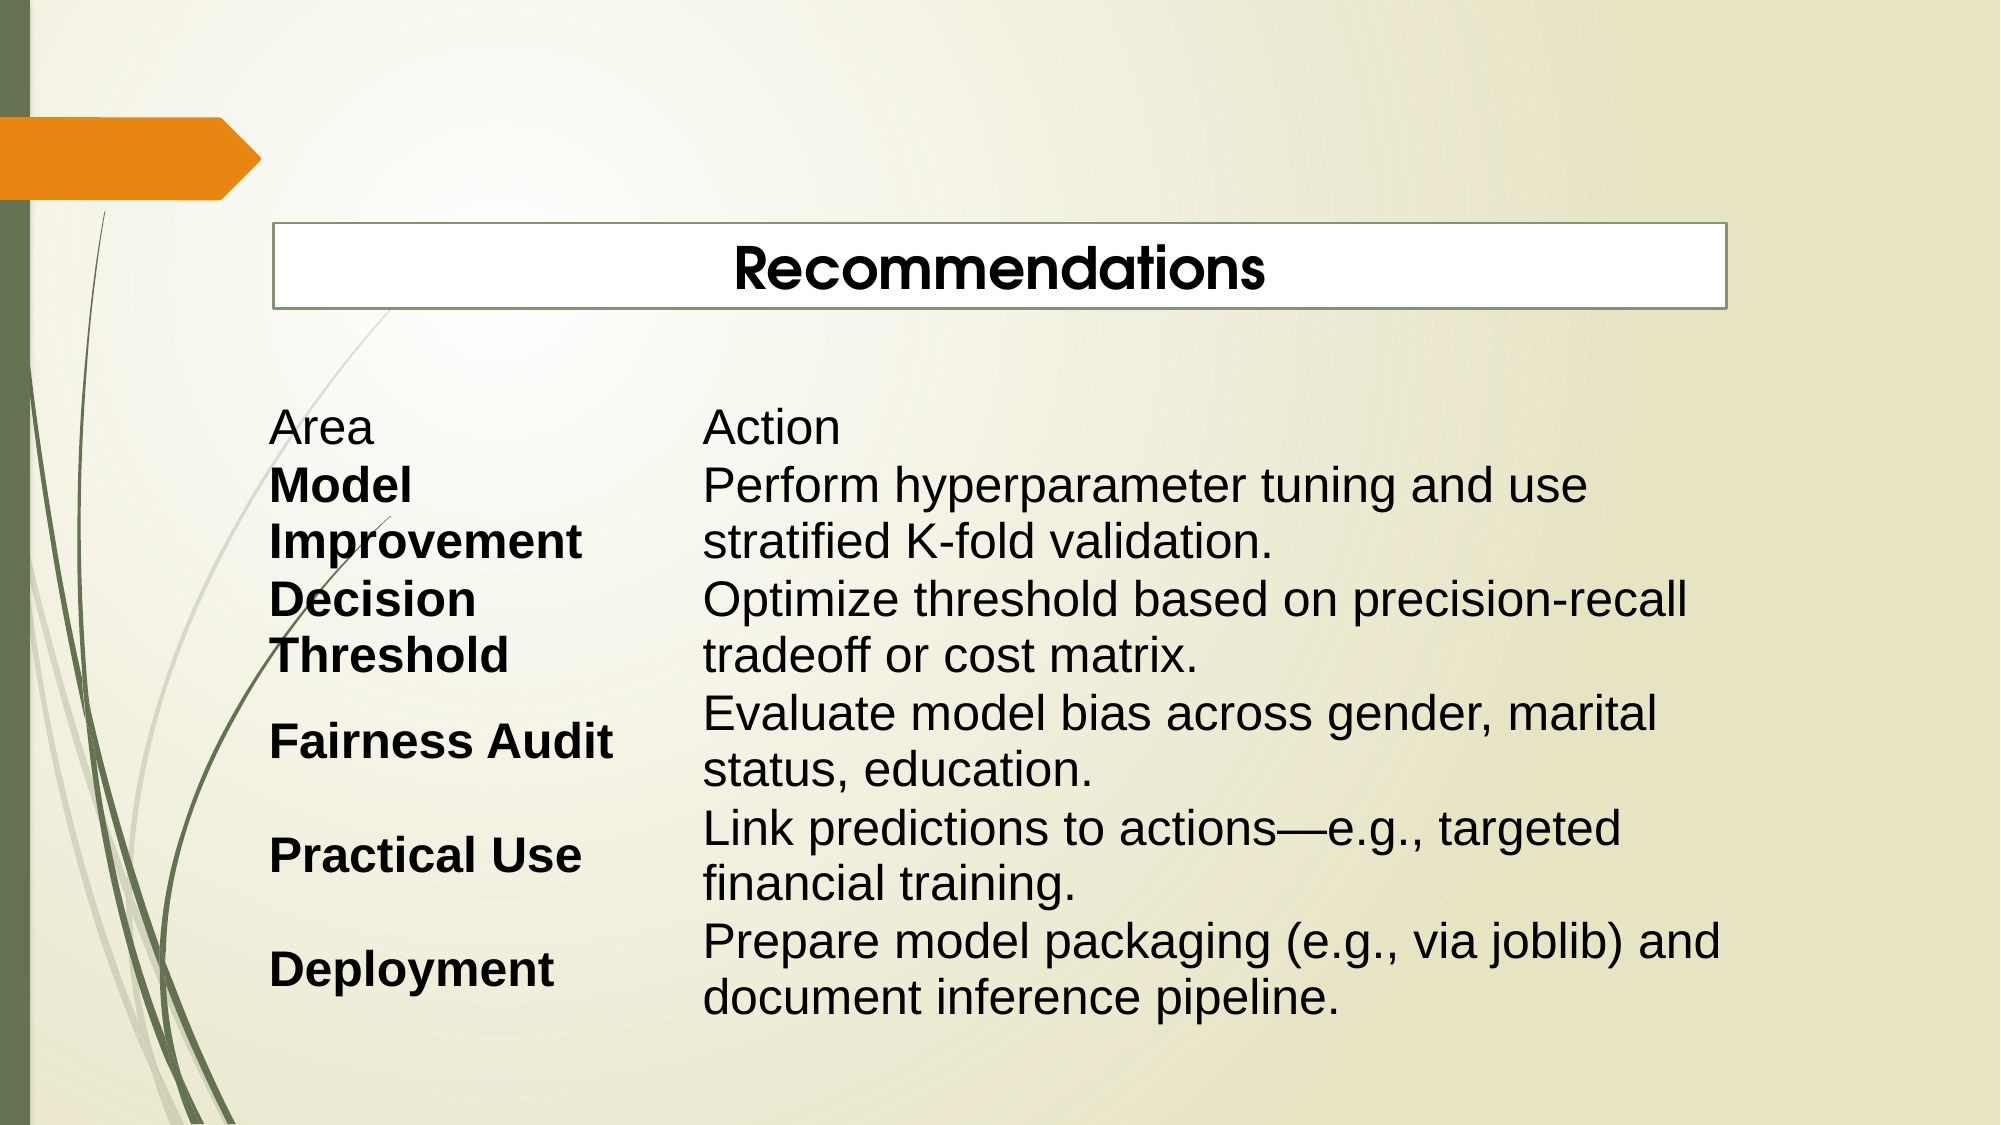

Recommendations
| Area | Action |
| --- | --- |
| Model Improvement | Perform hyperparameter tuning and use stratified K-fold validation. |
| Decision Threshold | Optimize threshold based on precision-recall tradeoff or cost matrix. |
| Fairness Audit | Evaluate model bias across gender, marital status, education. |
| Practical Use | Link predictions to actions—e.g., targeted financial training. |
| Deployment | Prepare model packaging (e.g., via joblib) and document inference pipeline. |